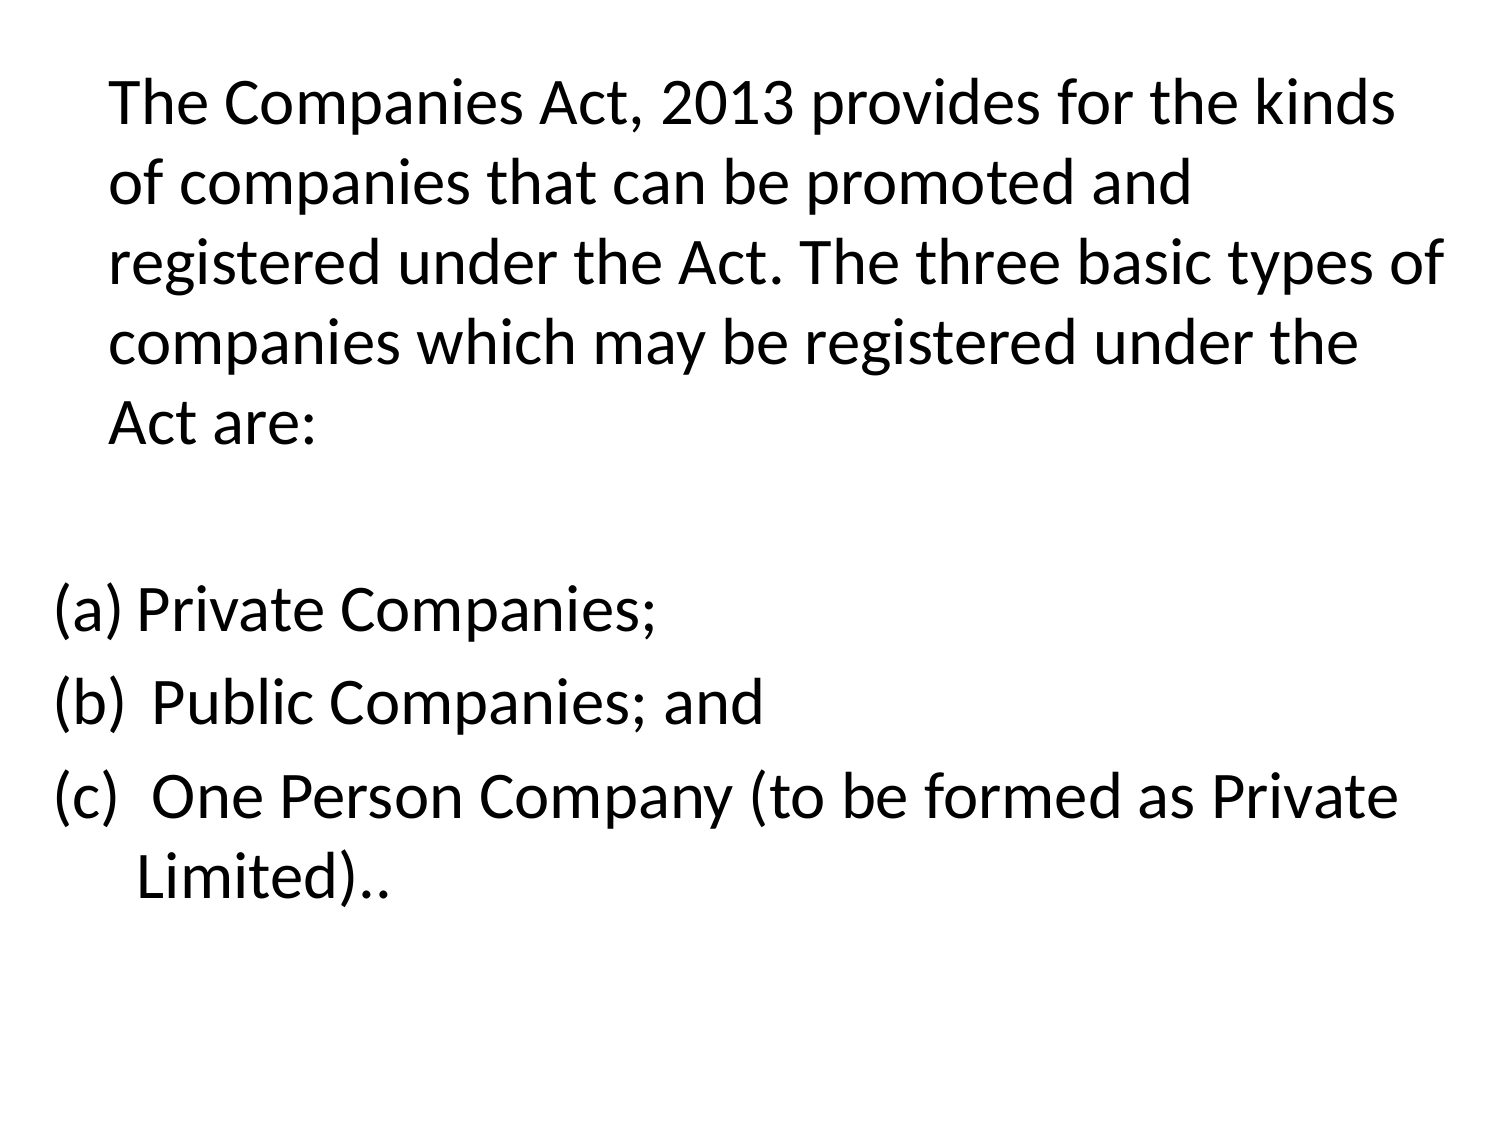

The Companies Act, 2013 provides for the kinds of companies that can be promoted and registered under the Act. The three basic types of companies which may be registered under the Act are:

Private Companies;
 Public Companies; and
 One Person Company (to be formed as Private Limited)..